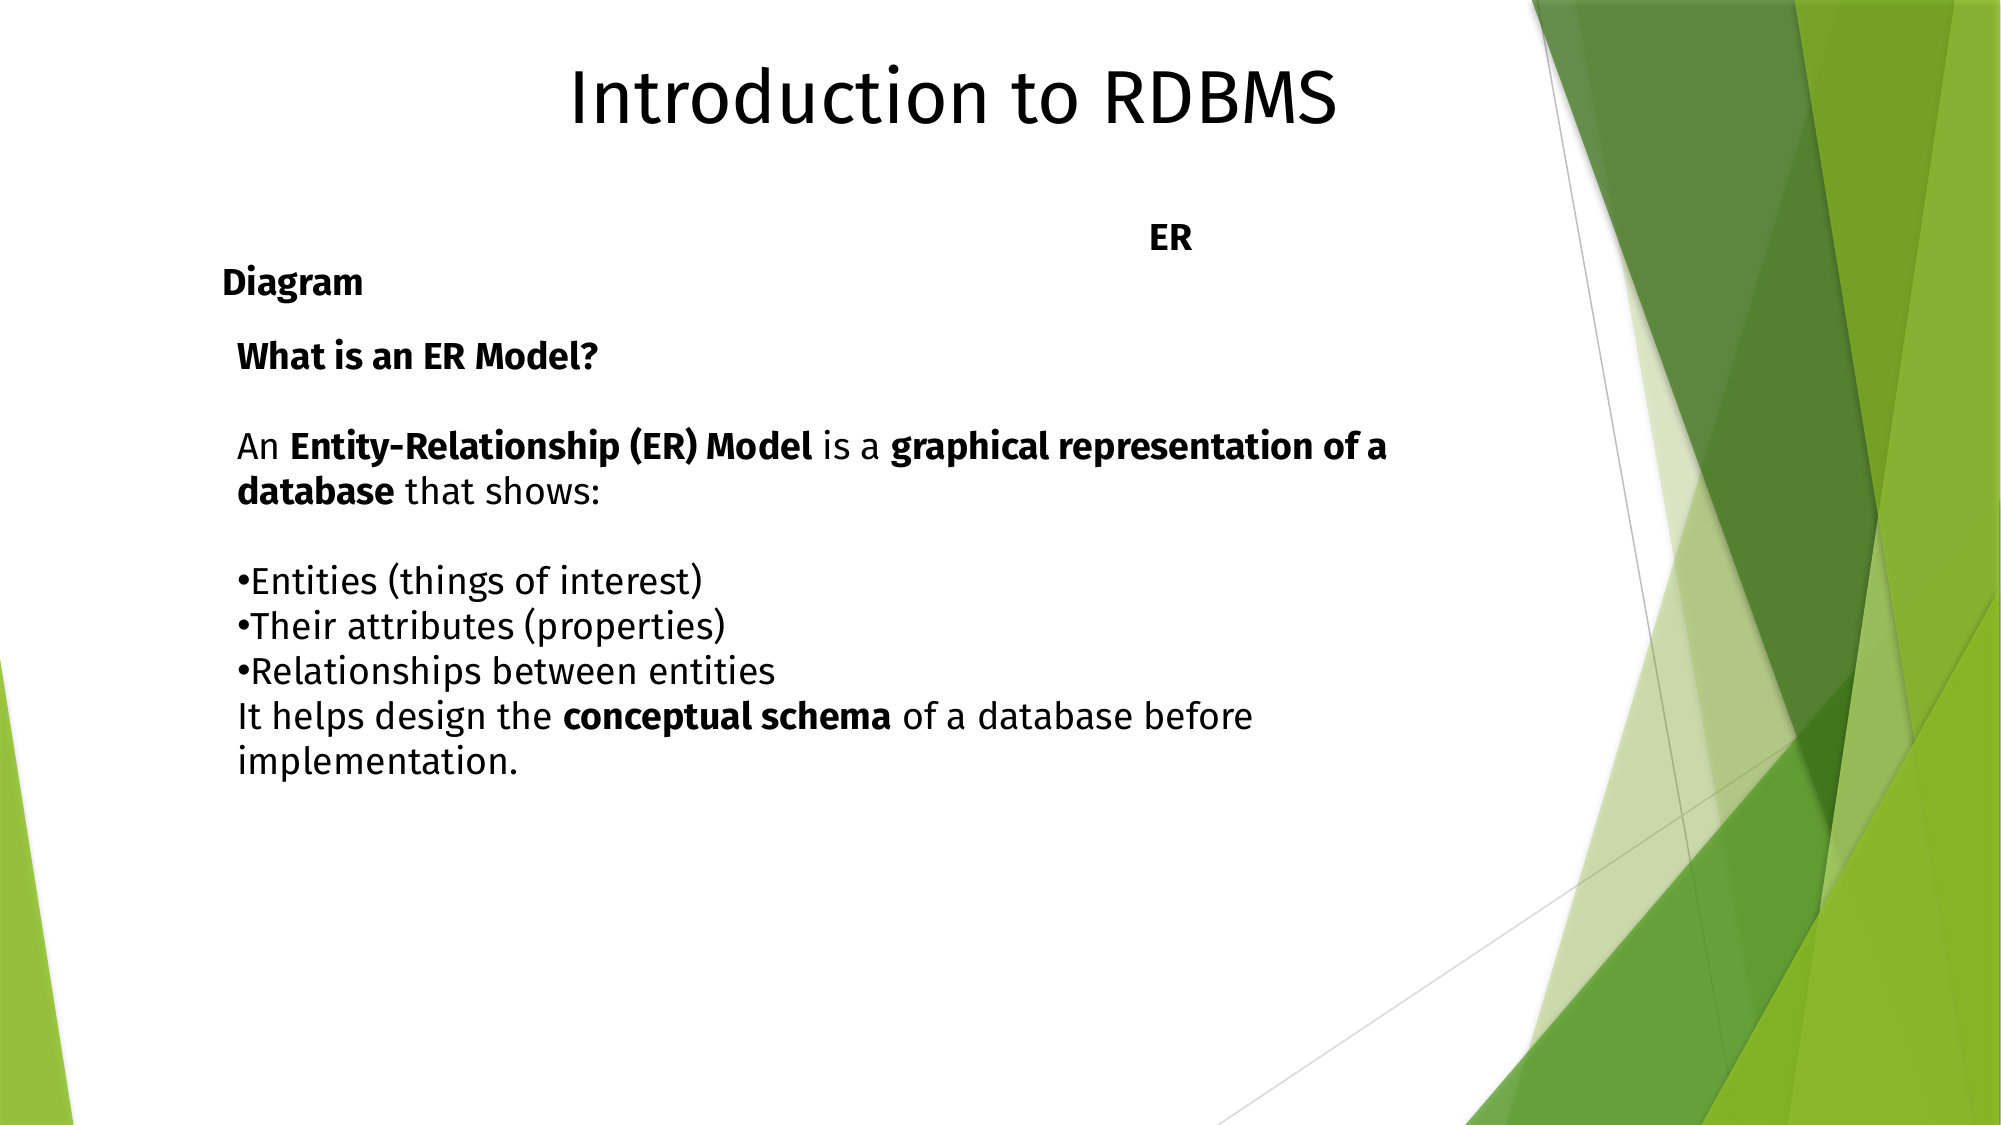

# Introduction to RDBMS
						   ER Diagram
What is an ER Model?

An Entity-Relationship (ER) Model is a graphical representation of a database that shows:

Entities (things of interest)
Their attributes (properties)
Relationships between entities
It helps design the conceptual schema of a database before implementation.